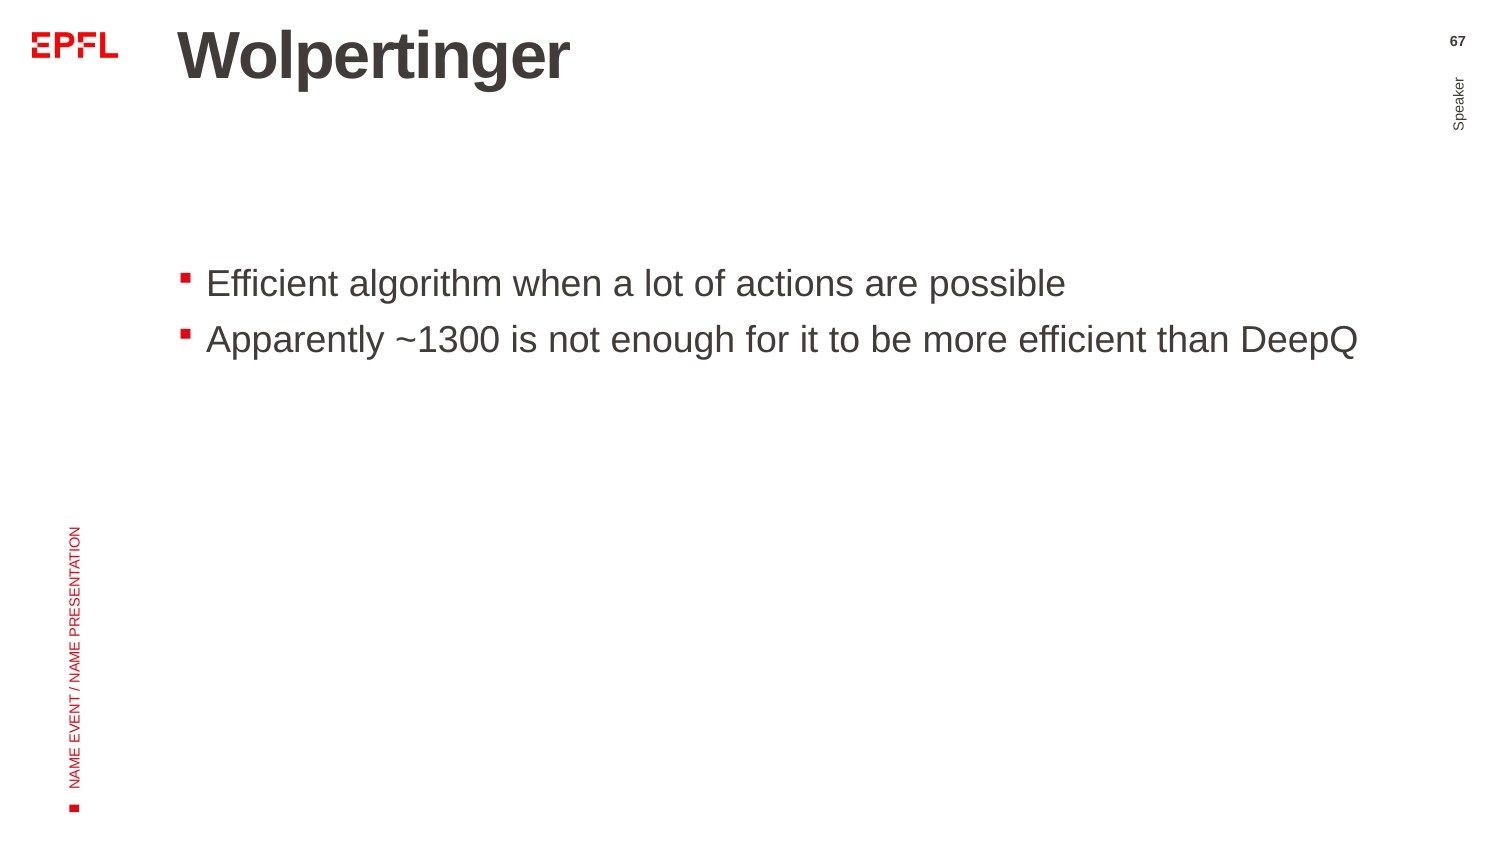

# Wolpertinger
67
Efficient algorithm when a lot of actions are possible
Apparently ~1300 is not enough for it to be more efficient than DeepQ

Speaker
NAME EVENT / NAME PRESENTATION